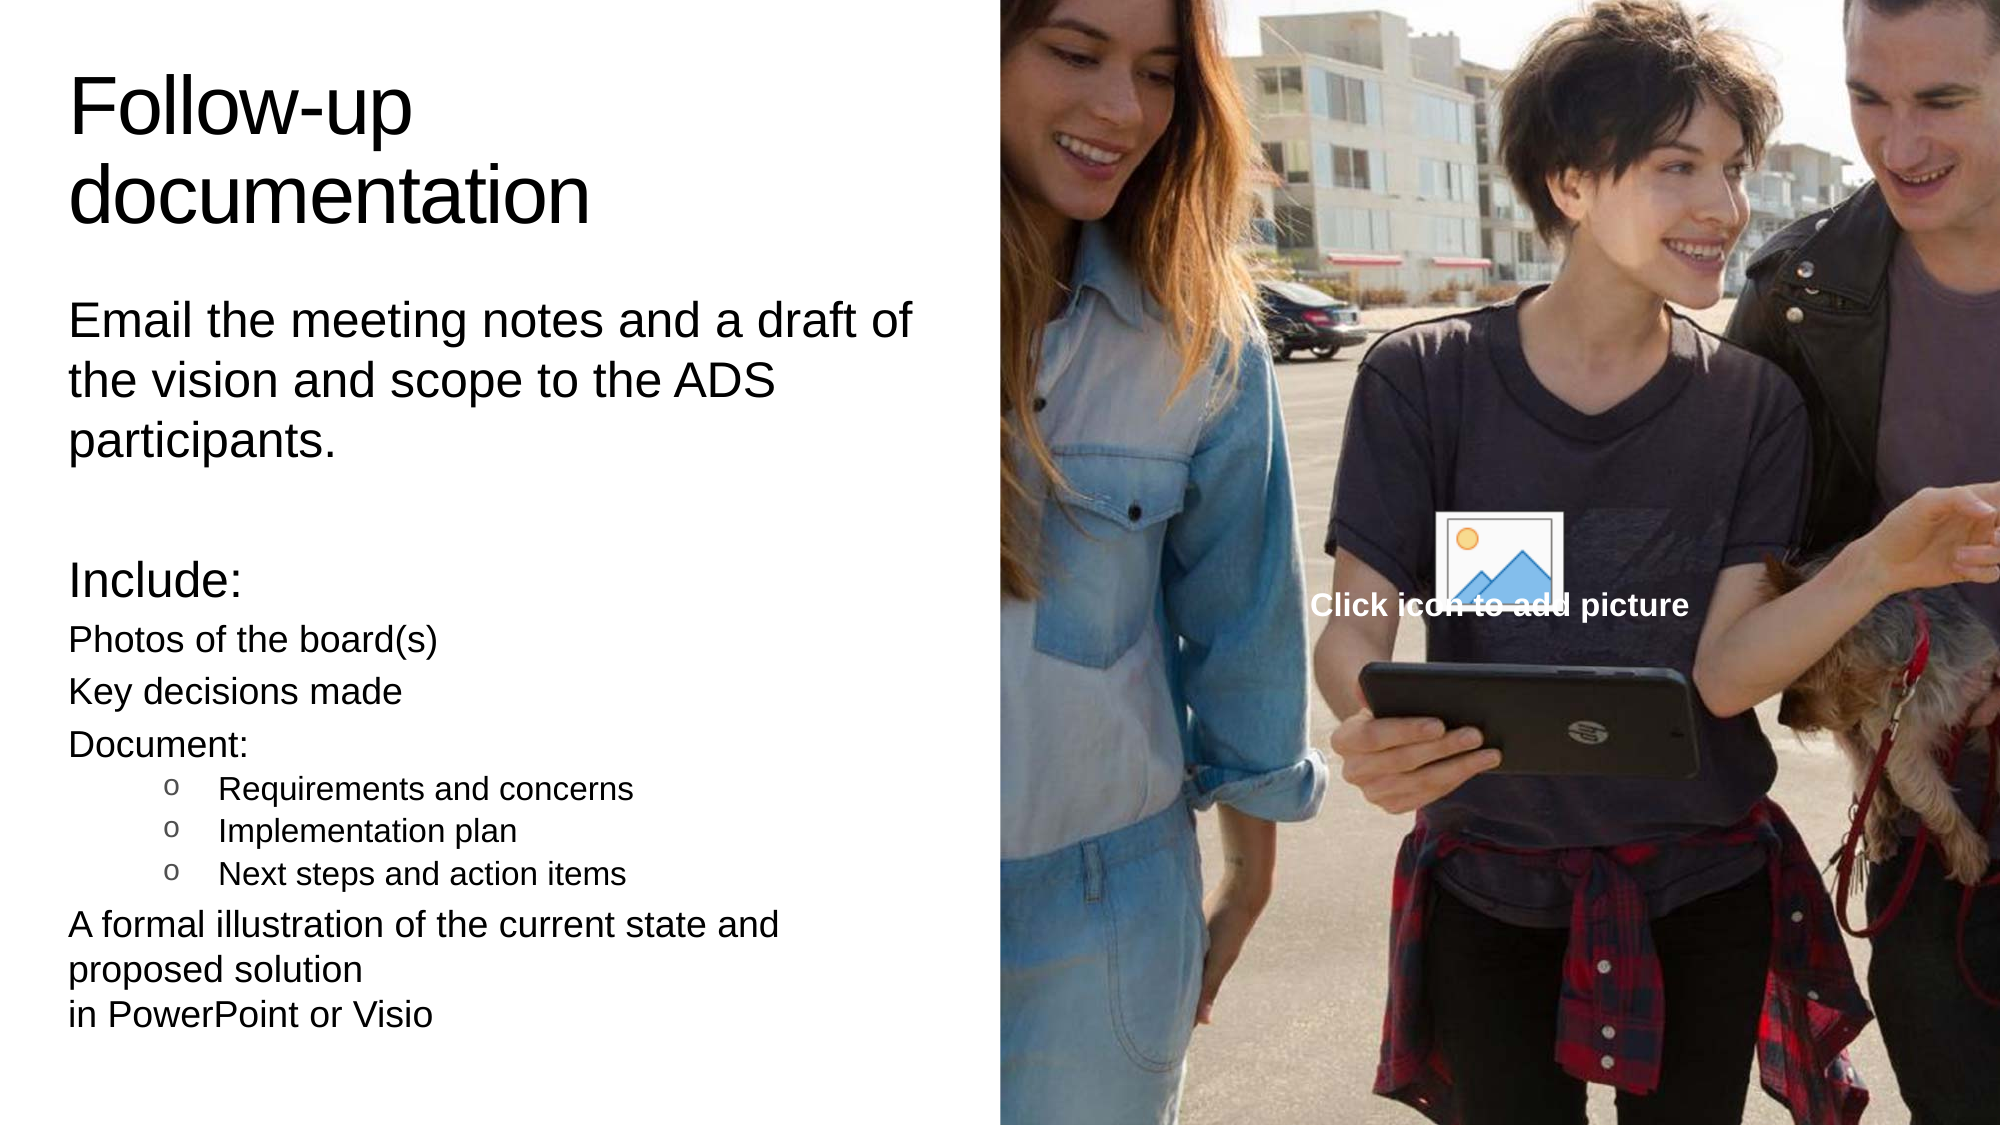

# Follow-up documentation
Email the meeting notes and a draft of the vision and scope to the ADS participants.

Include:
Photos of the board(s)
Key decisions made
Document:
Requirements and concerns
Implementation plan
Next steps and action items
A formal illustration of the current state and proposed solution
in PowerPoint or Visio